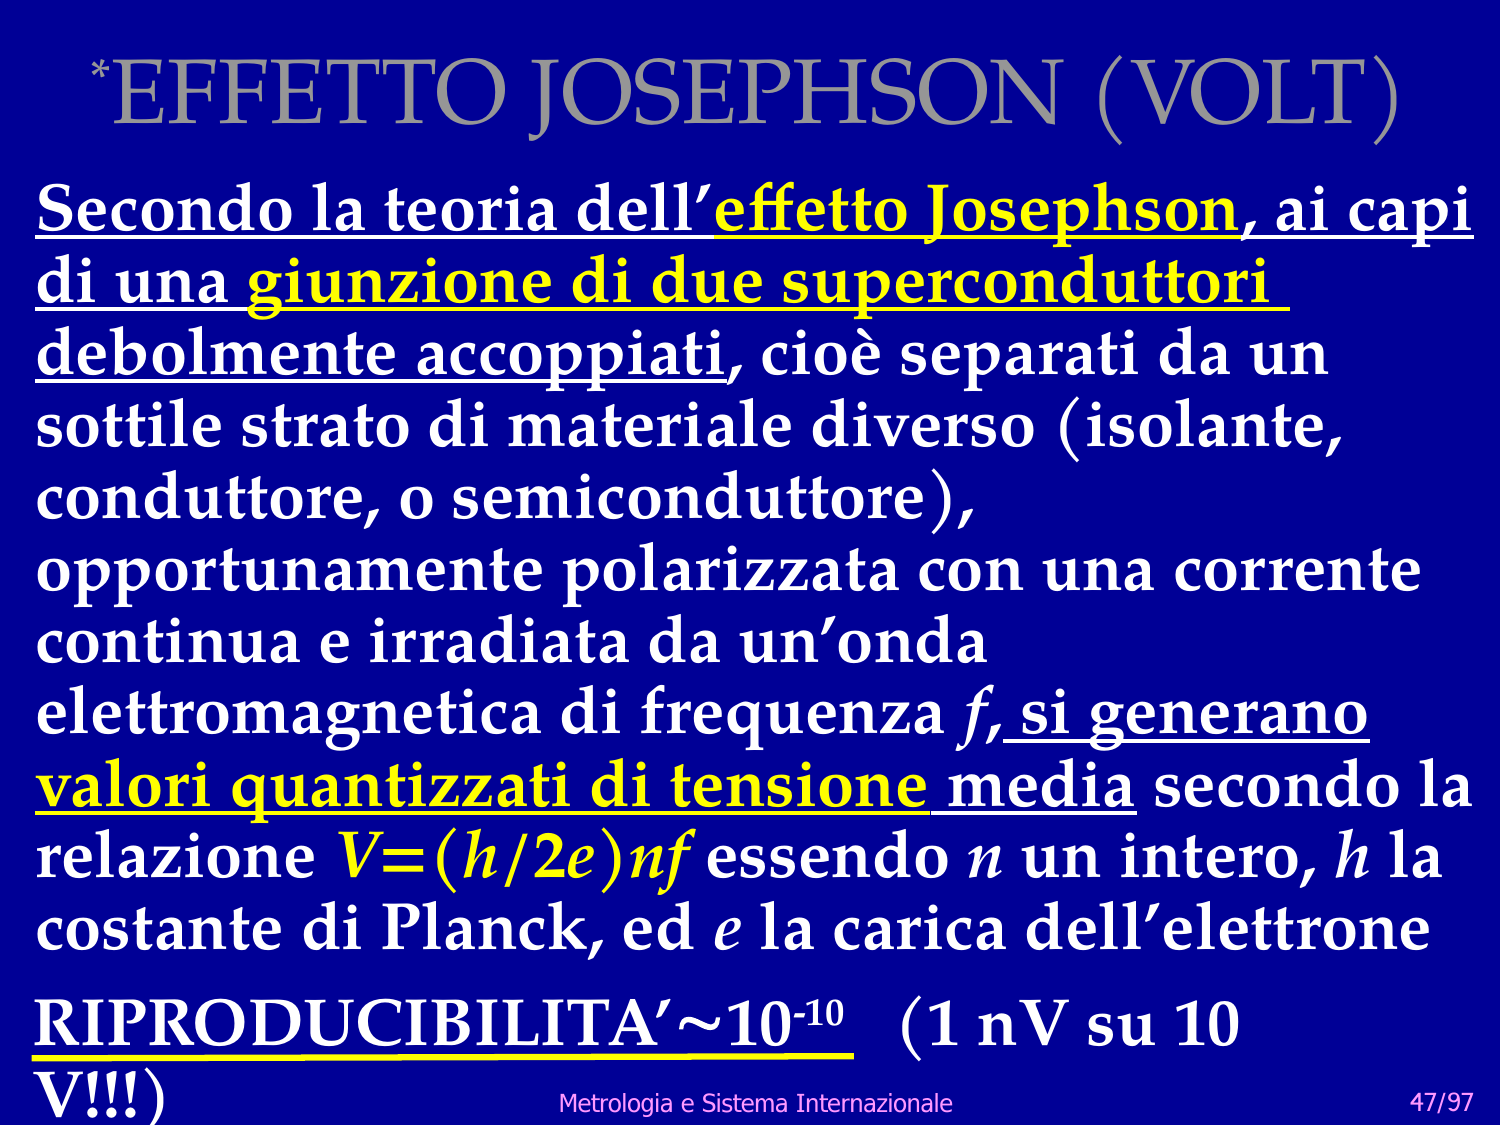

# *EFFETTO JOSEPHSON (VOLT)
Secondo la teoria dell’effetto Josephson, ai capi di una giunzione di due superconduttori  debolmente accoppiati, cioè separati da un sottile strato di materiale diverso (isolante, conduttore, o semiconduttore), opportunamente polarizzata con una corrente continua e irradiata da un’onda elettromagnetica di frequenza f, si generano valori quantizzati di tensione media secondo la relazione V=(h/2e)nf essendo n un intero, h la costante di Planck, ed e la carica dell’elettrone
RIPRODUCIBILITA’∼10-10   (1 nV su 10 V!!!)

Metrologia e Sistema Internazionale